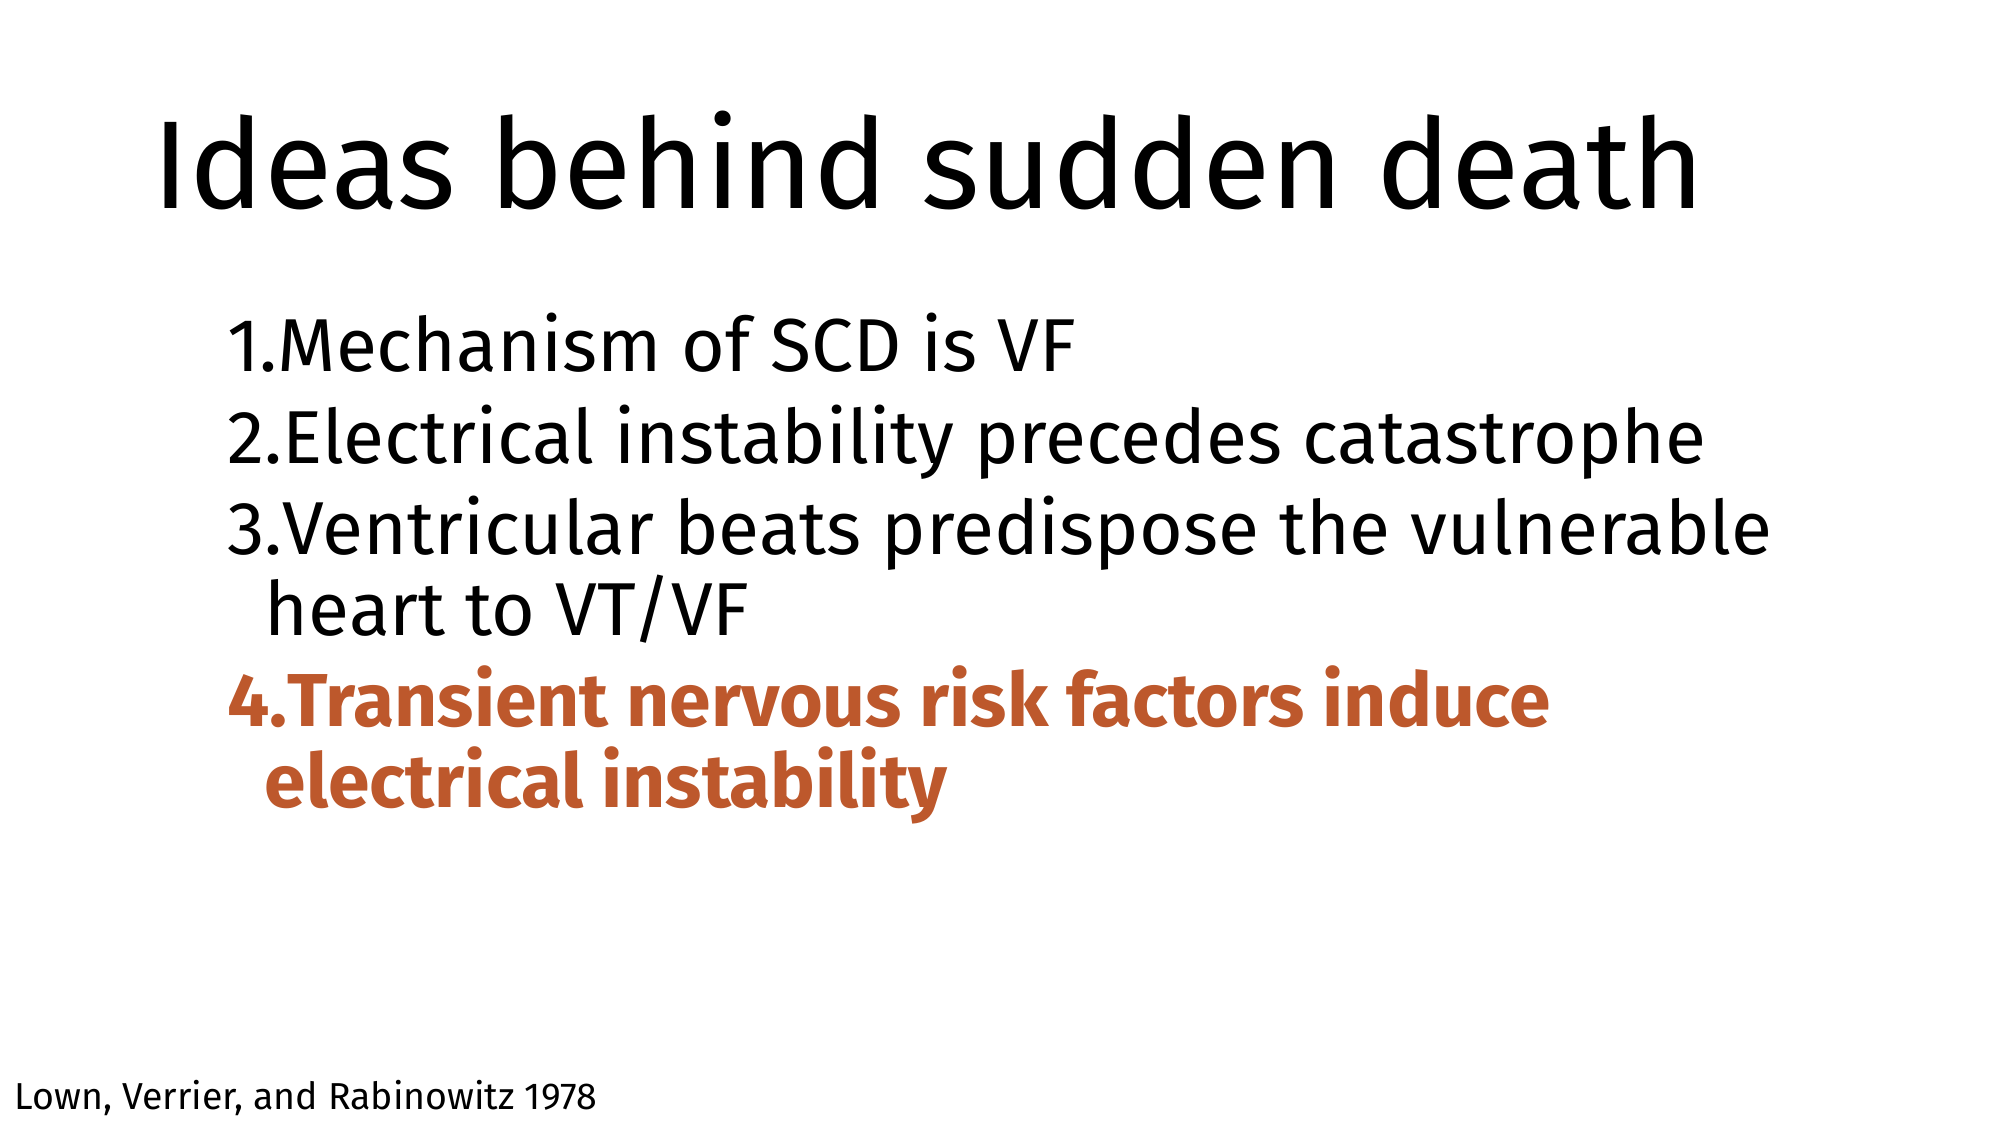

# Ideas behind sudden death
Mechanism of SCD is VF
Electrical instability precedes catastrophe
Ventricular beats predispose the vulnerable heart to VT/VF
Transient nervous risk factors induce electrical instability
Lown, Verrier, and Rabinowitz 1978